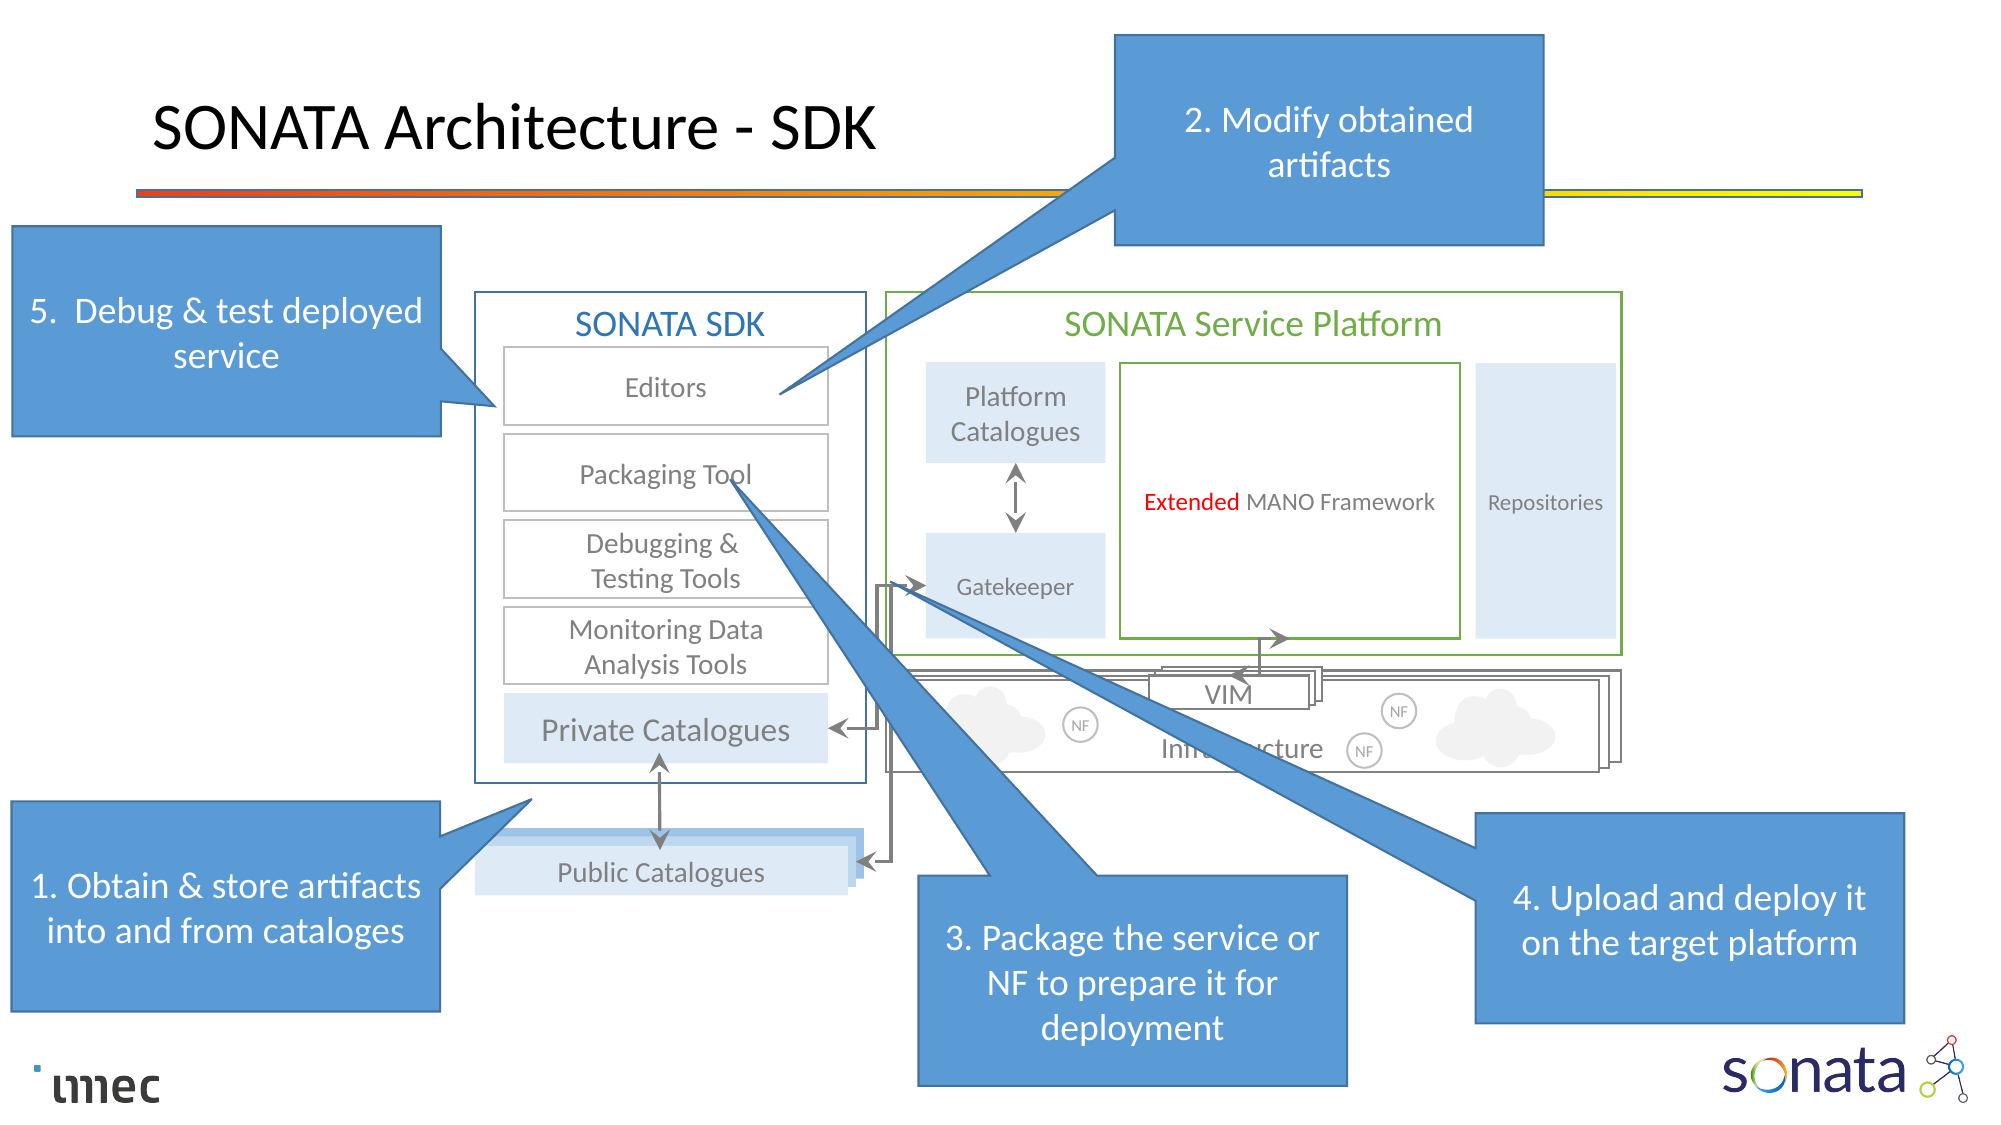

2. Modify obtained artifacts
# SONATA Architecture - SDK
5.  Debug & test deployed service
SONATA SDK
Editors
Packaging Tool
Debugging &
Testing Tools
Monitoring Data Analysis Tools
Private Catalogues
SONATA Service Platform
Platform Catalogues
Extended MANO Framework
Repositories
Gatekeeper

VIM

Infrastructure

NF
NF
NF
1. Obtain & store artifacts into and from cataloges
4. Upload and deploy it on the target platform

Public Catalogues
3. Package the service or NF to prepare it for deployment